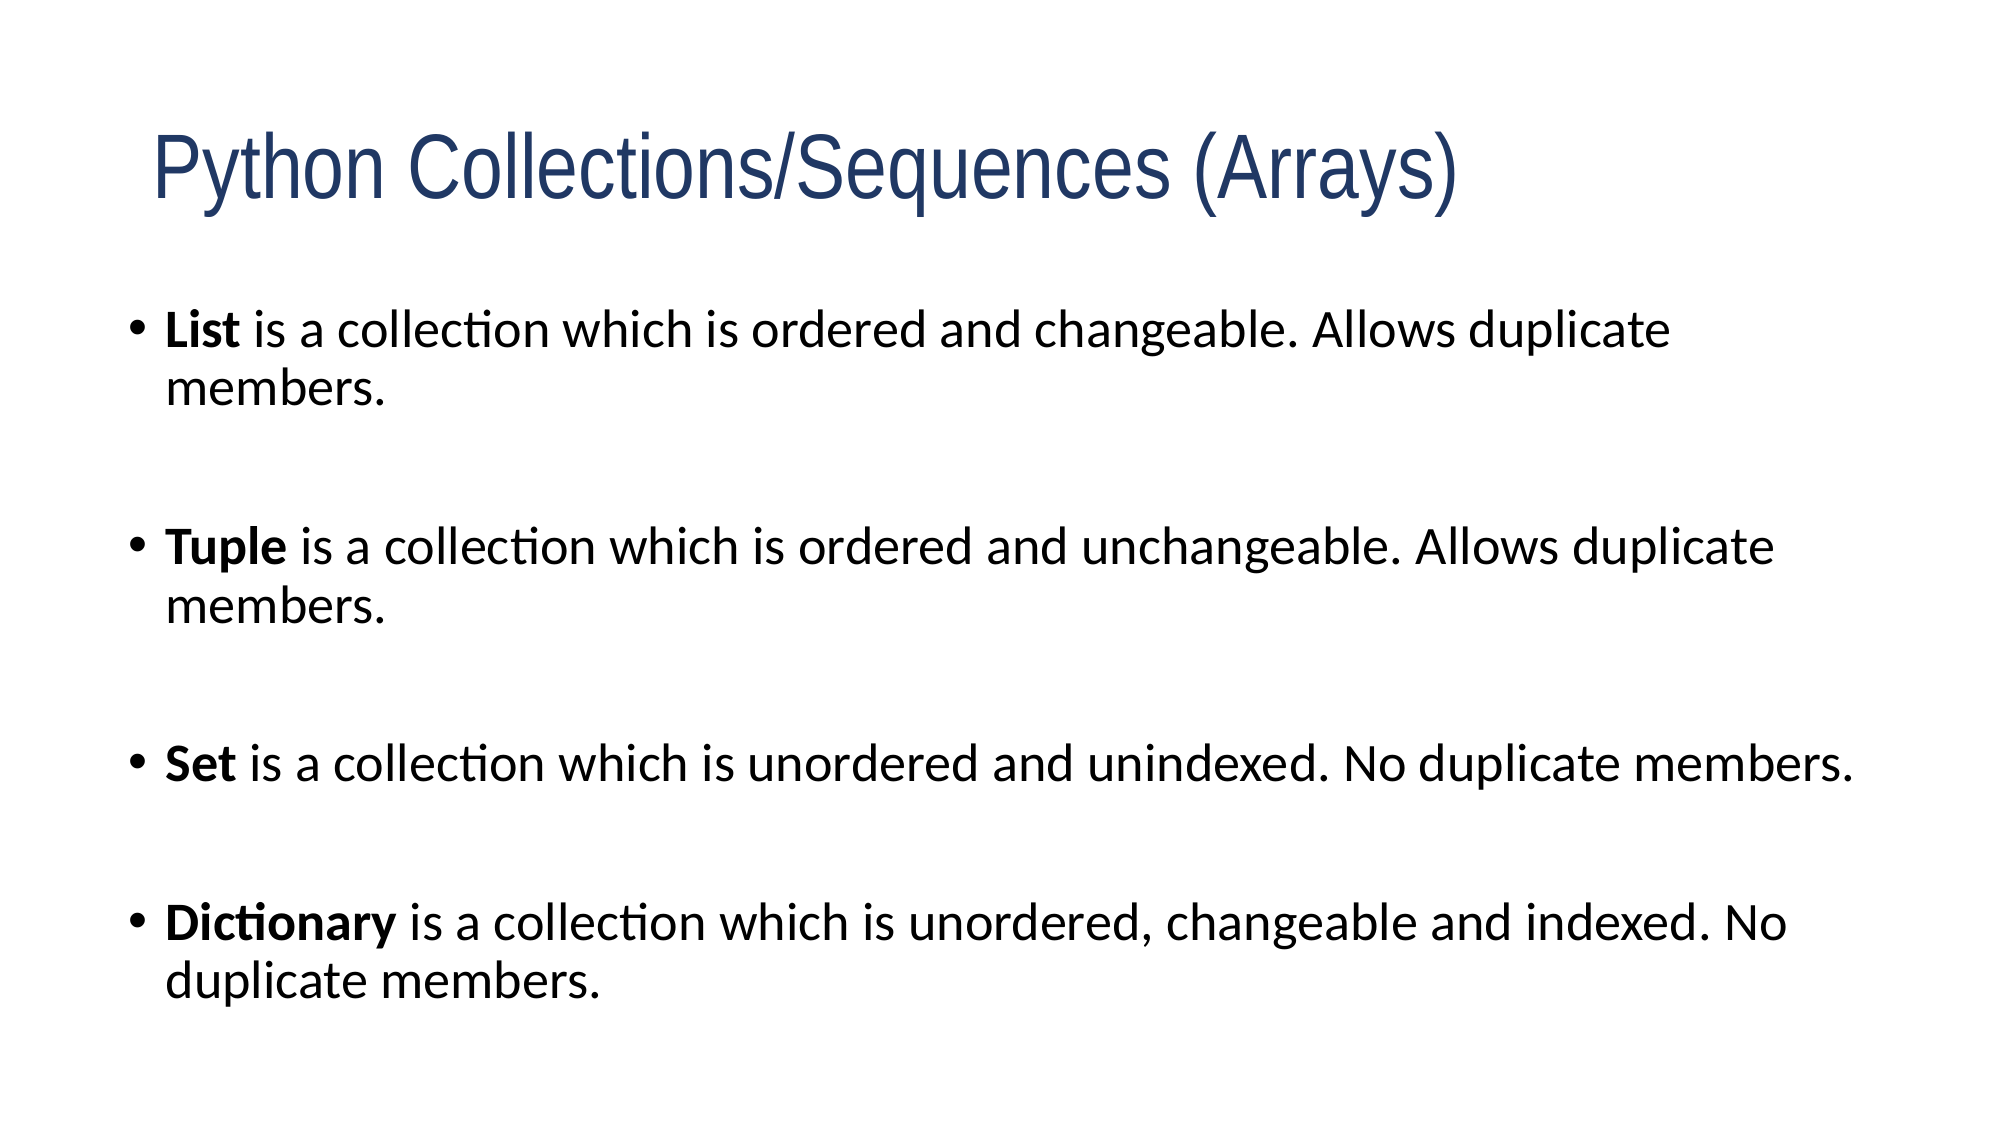

# Python Collections/Sequences (Arrays)
List is a collection which is ordered and changeable. Allows duplicate members.

Tuple is a collection which is ordered and unchangeable. Allows duplicate members.

Set is a collection which is unordered and unindexed. No duplicate members.

Dictionary is a collection which is unordered, changeable and indexed. No duplicate members.